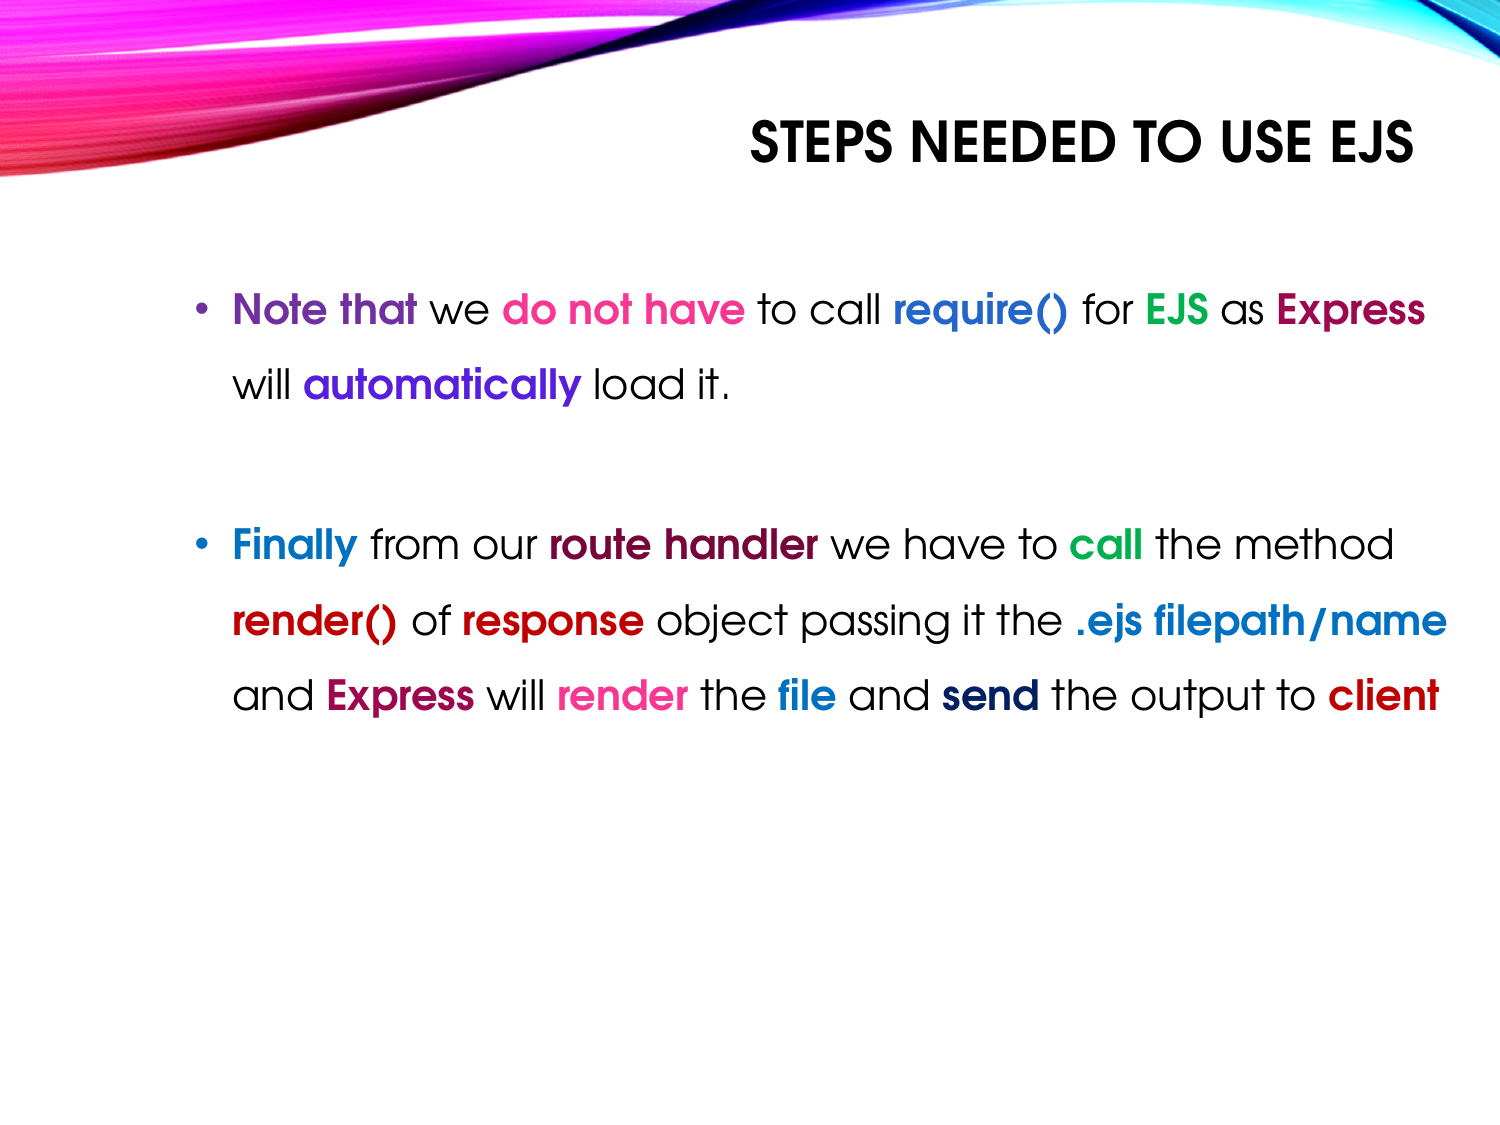

# Steps needed to use ejs
Note that we do not have to call require() for EJS as Express will automatically load it.

Finally from our route handler we have to call the method render() of response object passing it the .ejs filepath/name and Express will render the file and send the output to client